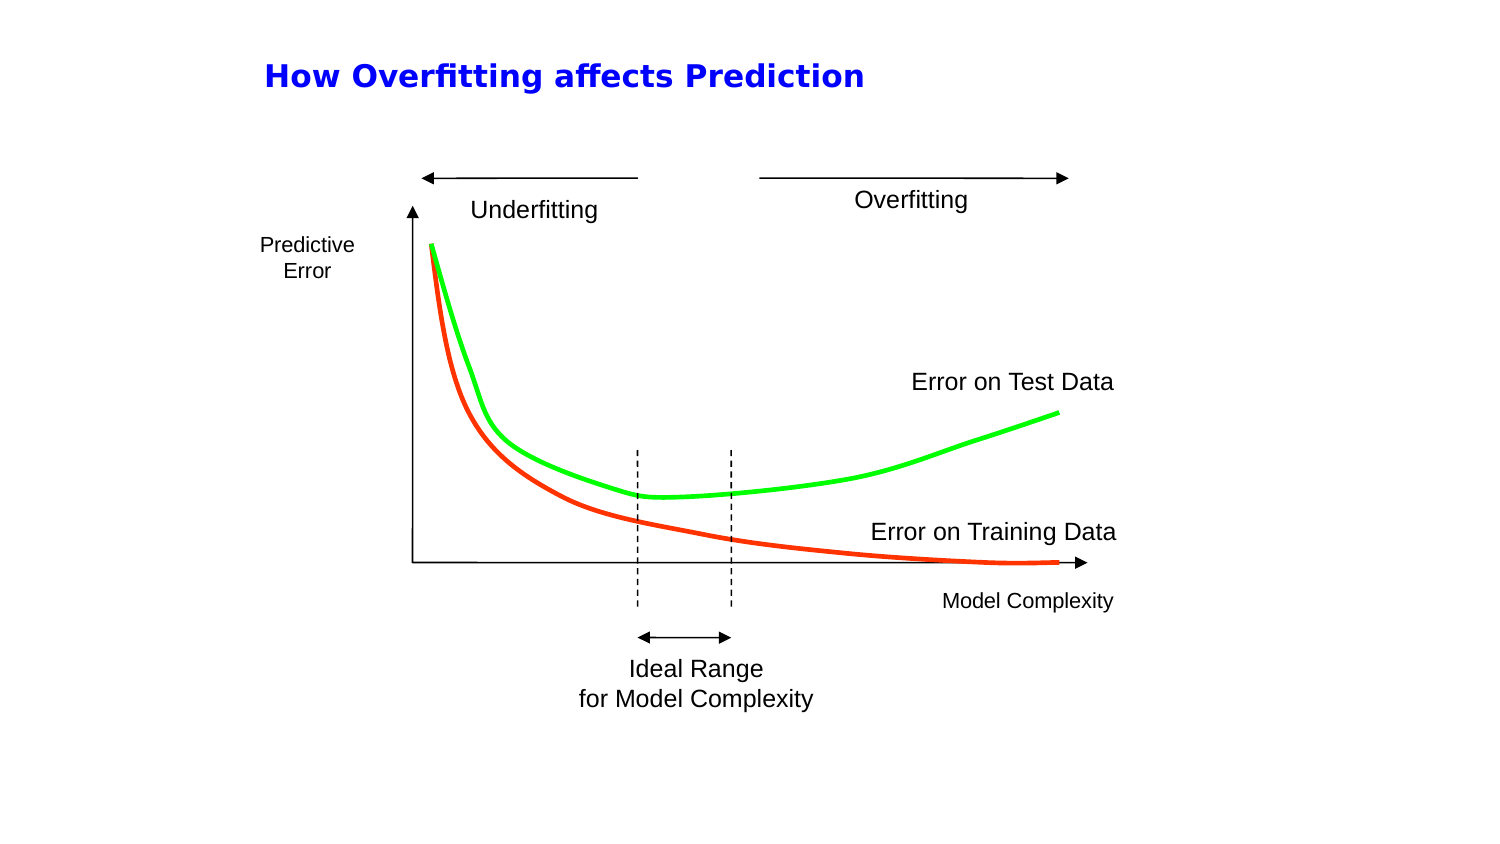

How Overfitting affects Prediction

Overfitting
Underfitting

Predictive
Error

Error on Test Data

Error on Training Data

Model Complexity

Ideal Range
for Model Complexity